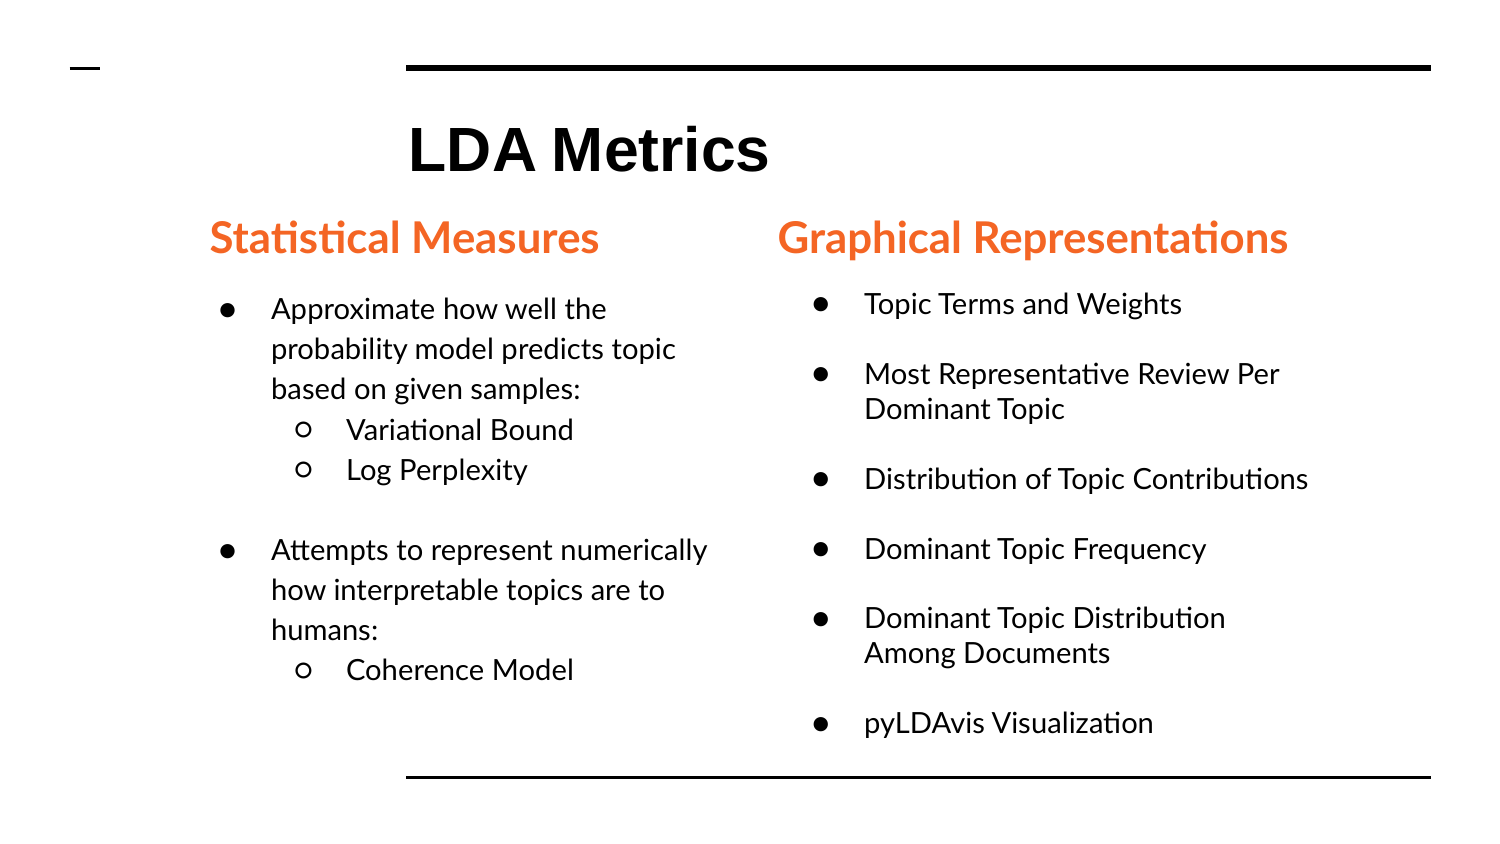

# LDA Metrics

Statistical Measures

Graphical Representations

Approximate how well the probability model predicts topic based on given samples:
Variational Bound
Log Perplexity

Attempts to represent numerically how interpretable topics are to humans:
Coherence Model
Topic Terms and Weights

Most Representative Review Per Dominant Topic

Distribution of Topic Contributions

Dominant Topic Frequency

Dominant Topic Distribution Among Documents

pyLDAvis Visualization